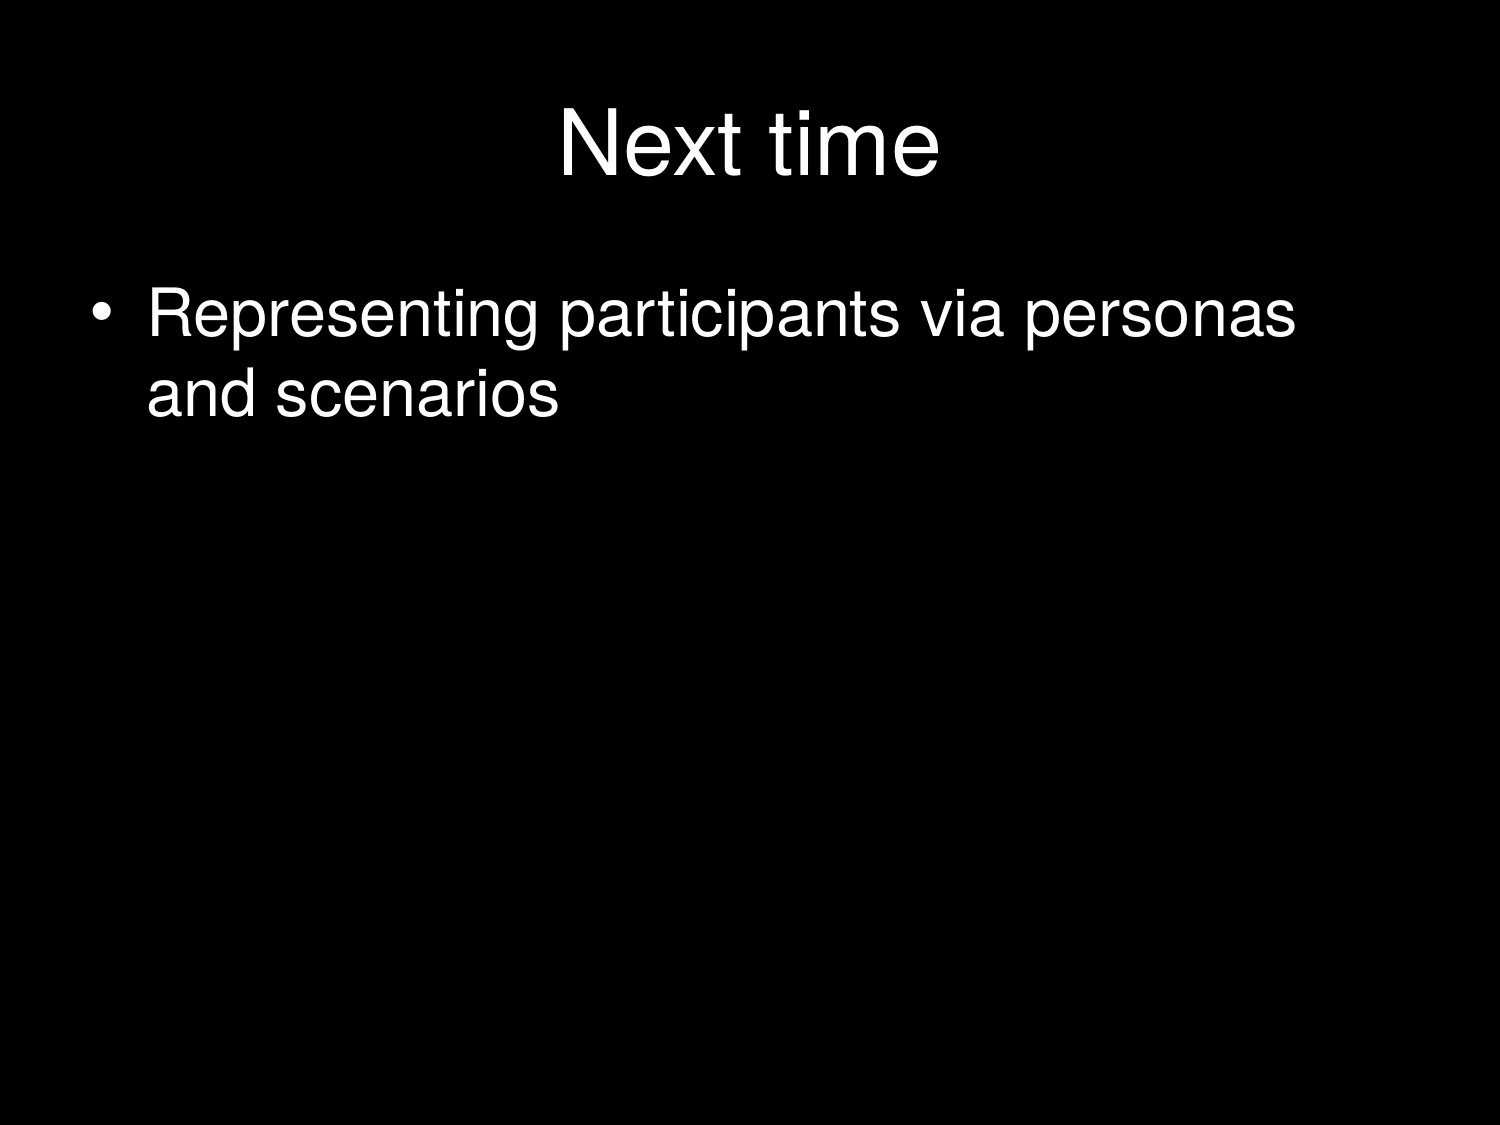

# Next time
Representing participants via personas and scenarios